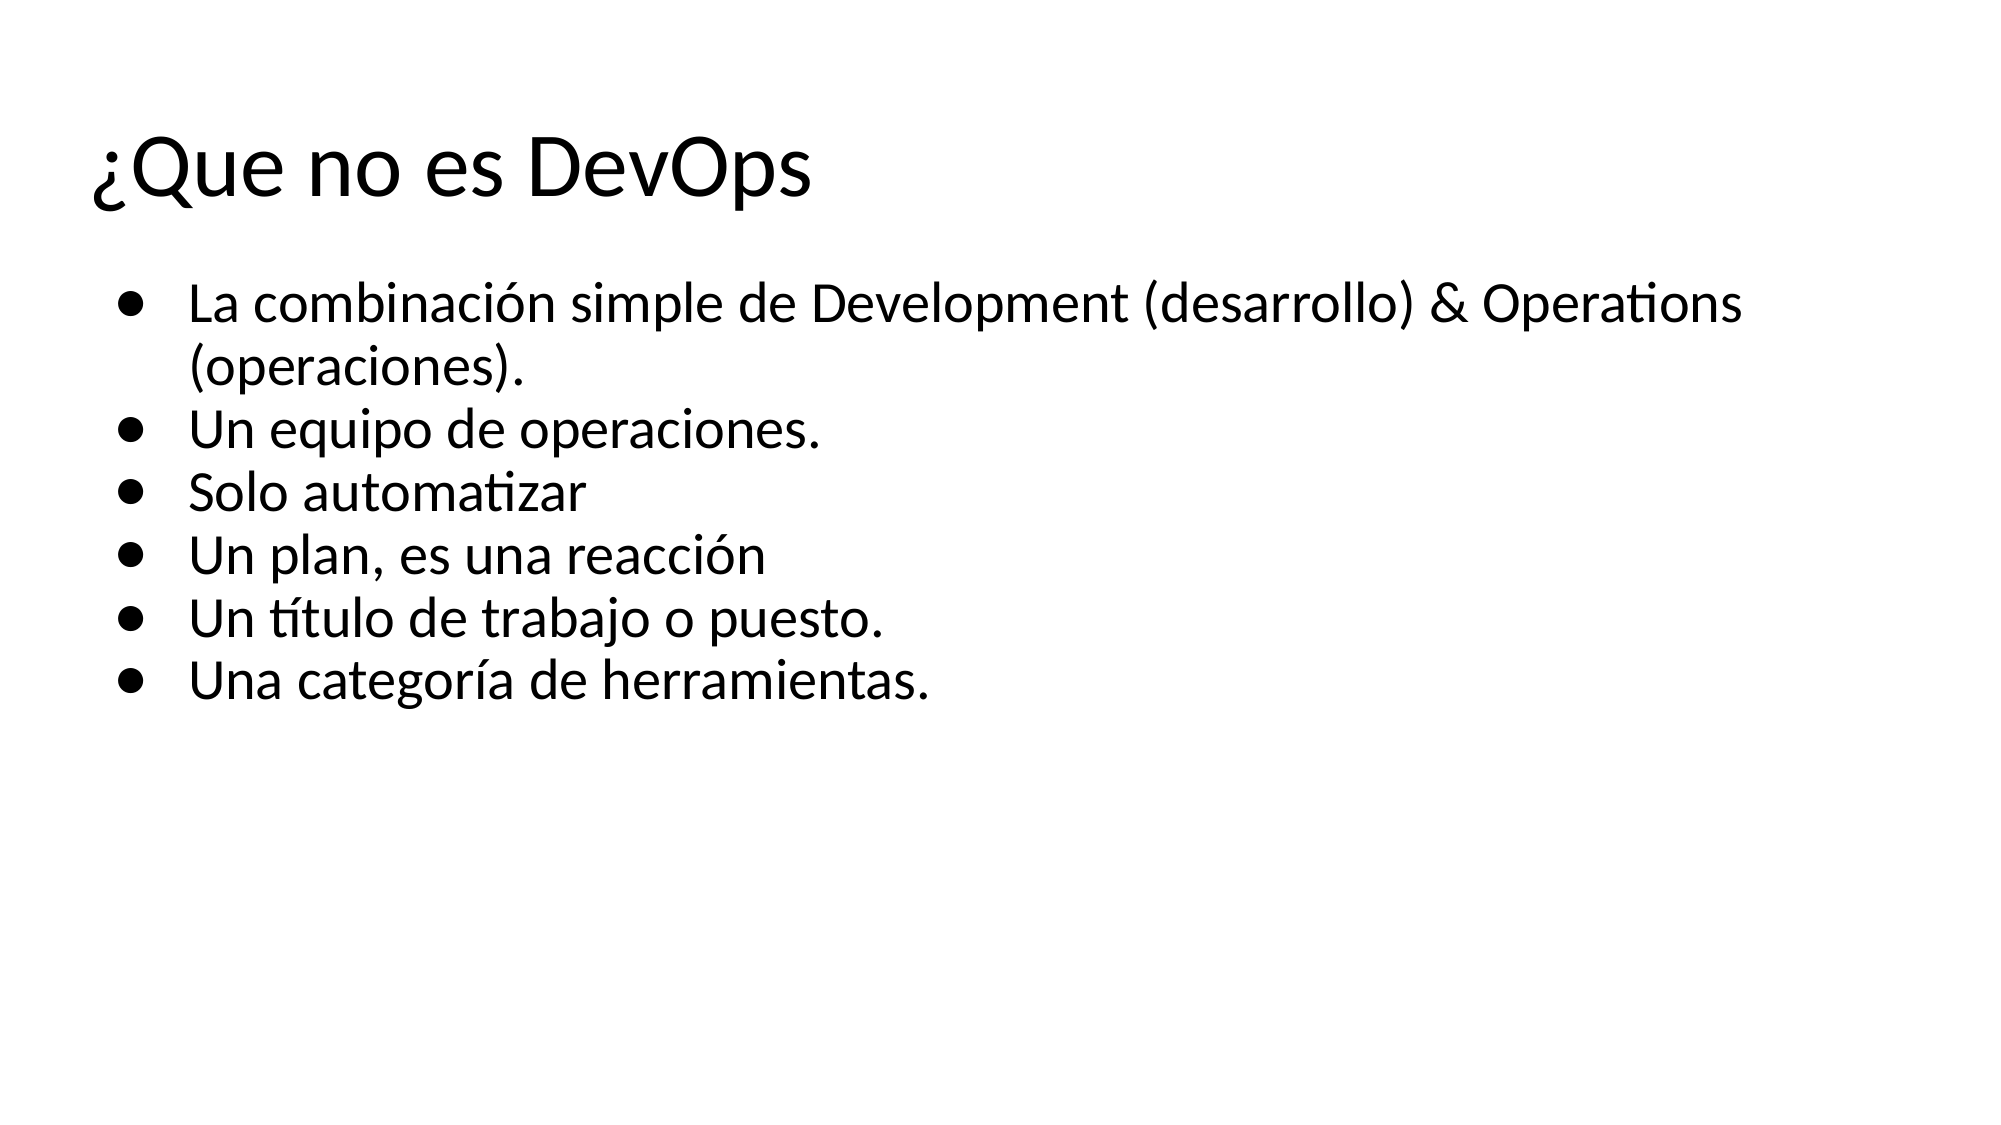

# ¿Que no es DevOps
La combinación simple de Development (desarrollo) & Operations (operaciones).
Un equipo de operaciones.
Solo automatizar
Un plan, es una reacción
Un título de trabajo o puesto.
Una categoría de herramientas.